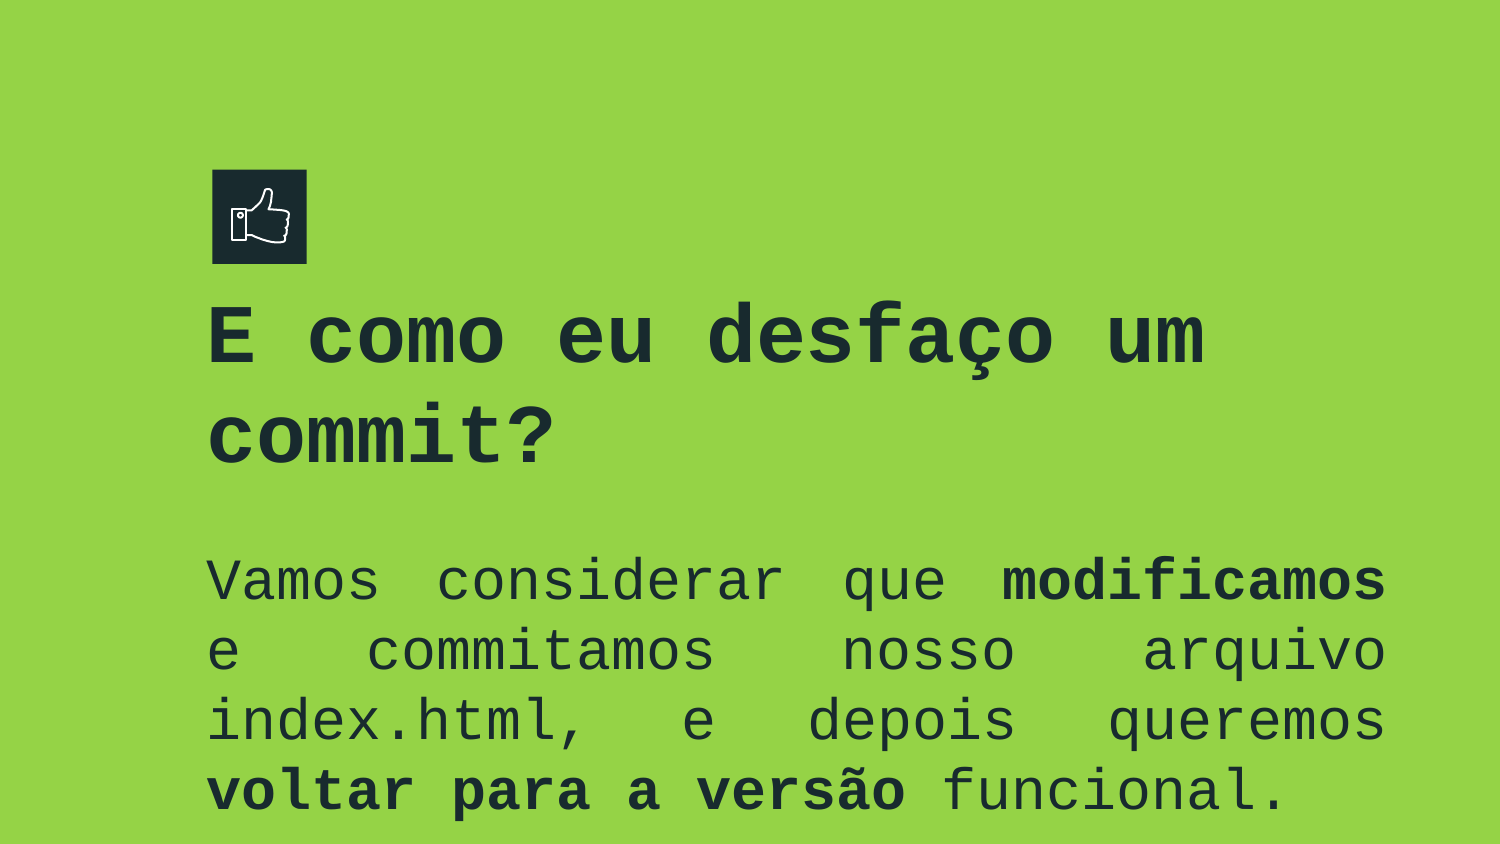

# E como eu desfaço um commit?

Vamos considerar que modificamos e commitamos nosso arquivo index.html, e depois queremos voltar para a versão funcional.